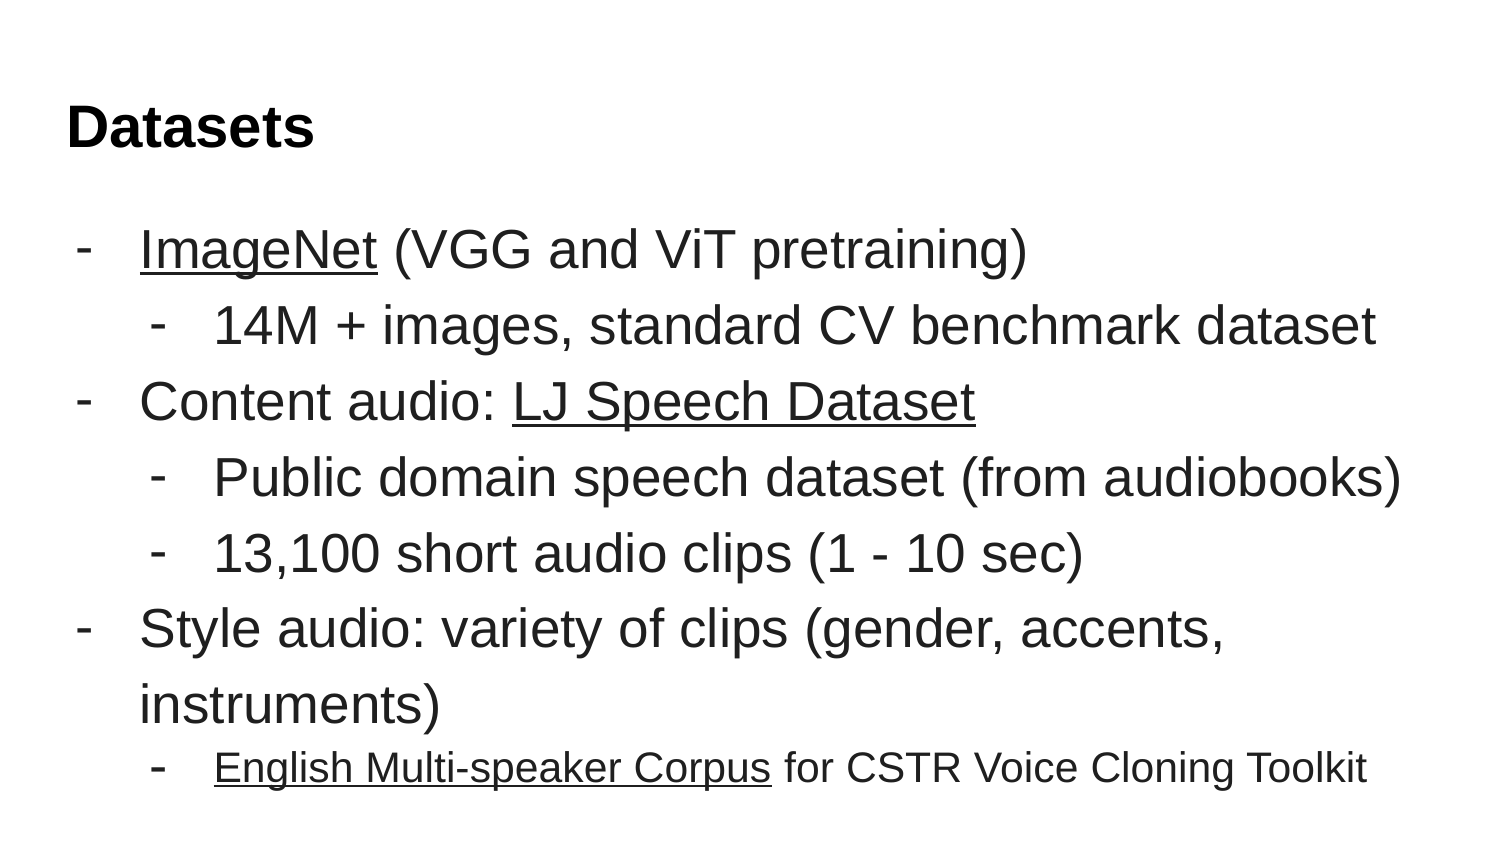

# Datasets
ImageNet (VGG and ViT pretraining)
14M + images, standard CV benchmark dataset
Content audio: LJ Speech Dataset
Public domain speech dataset (from audiobooks)
13,100 short audio clips (1 - 10 sec)
Style audio: variety of clips (gender, accents, instruments)
English Multi-speaker Corpus for CSTR Voice Cloning Toolkit